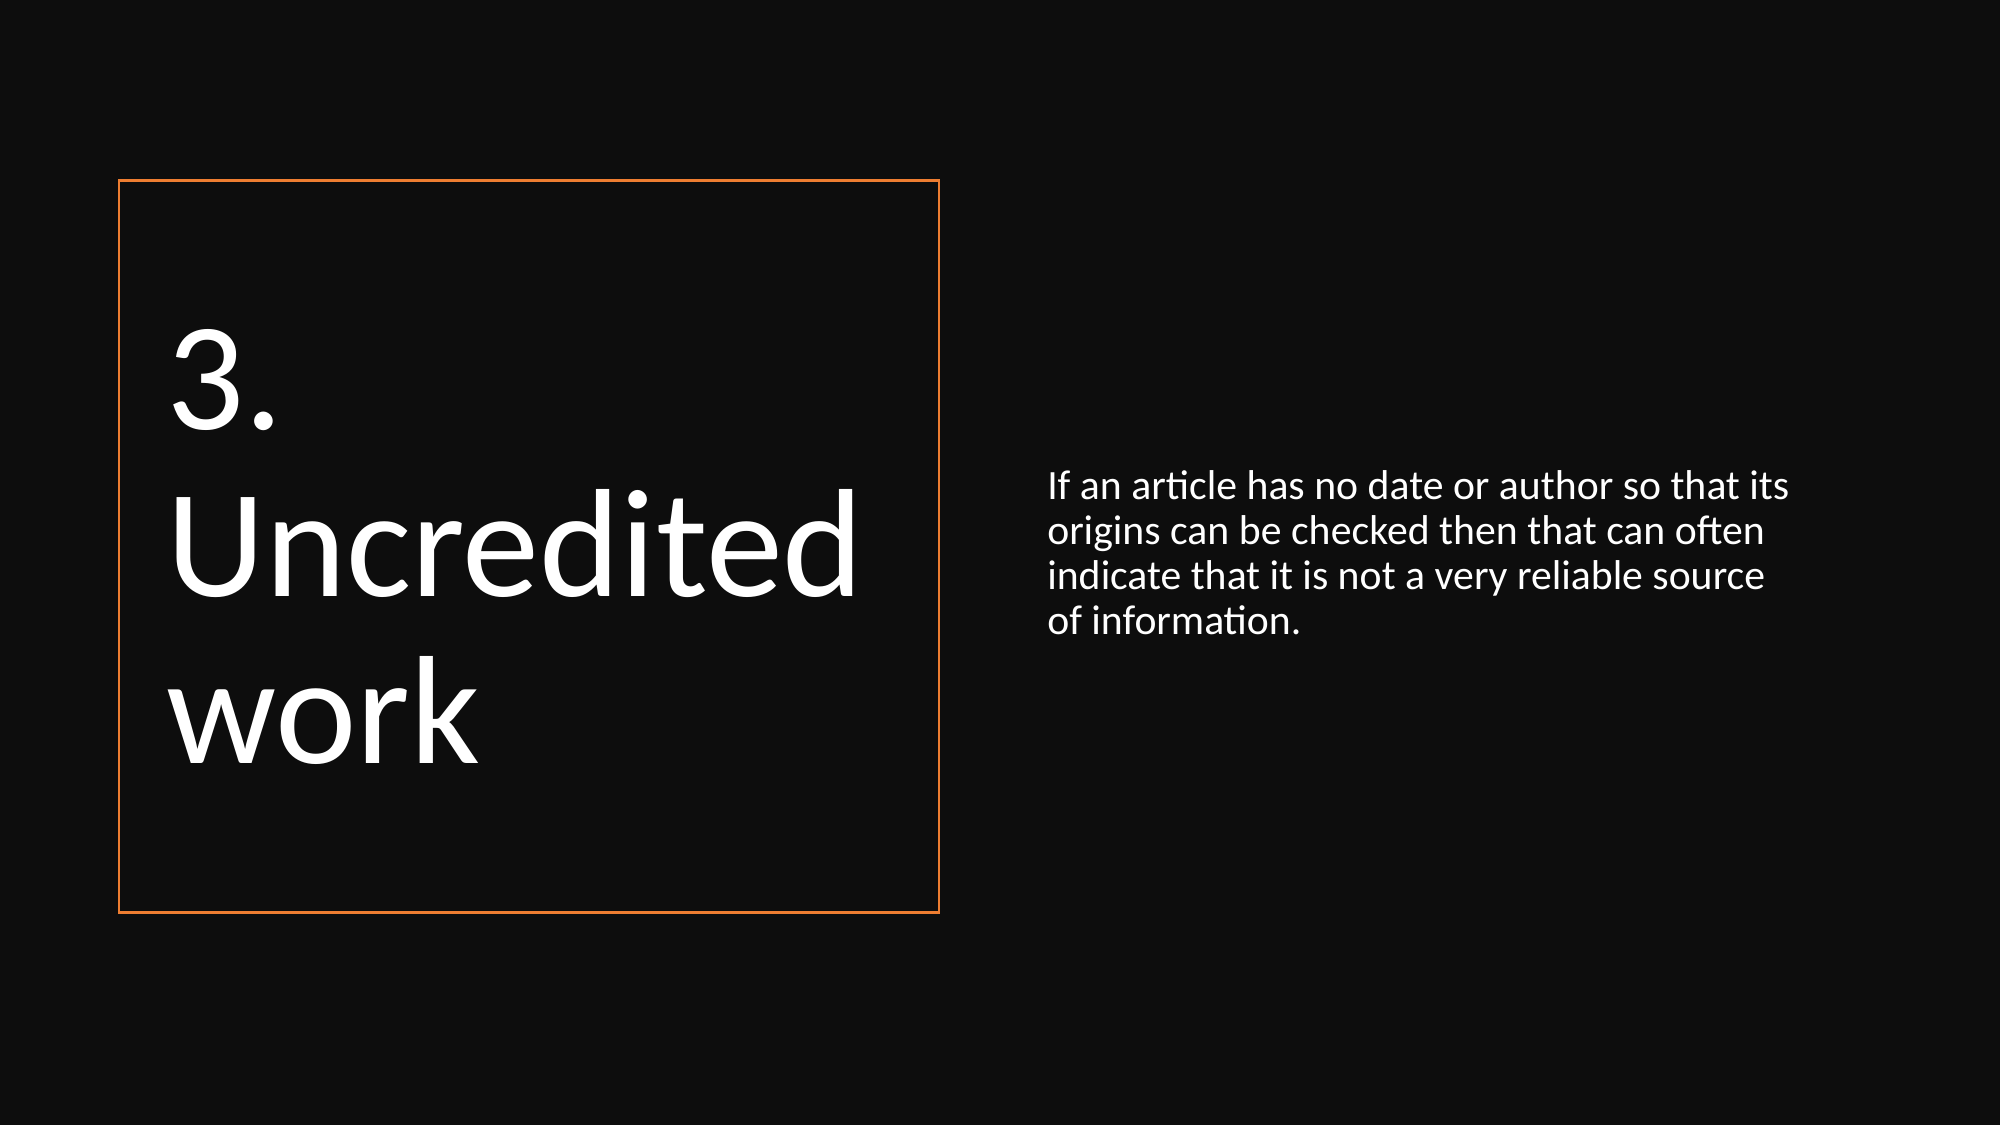

If an article has no date or author so that its origins can be checked then that can often indicate that it is not a very reliable source of information.

# 3. Uncredited work